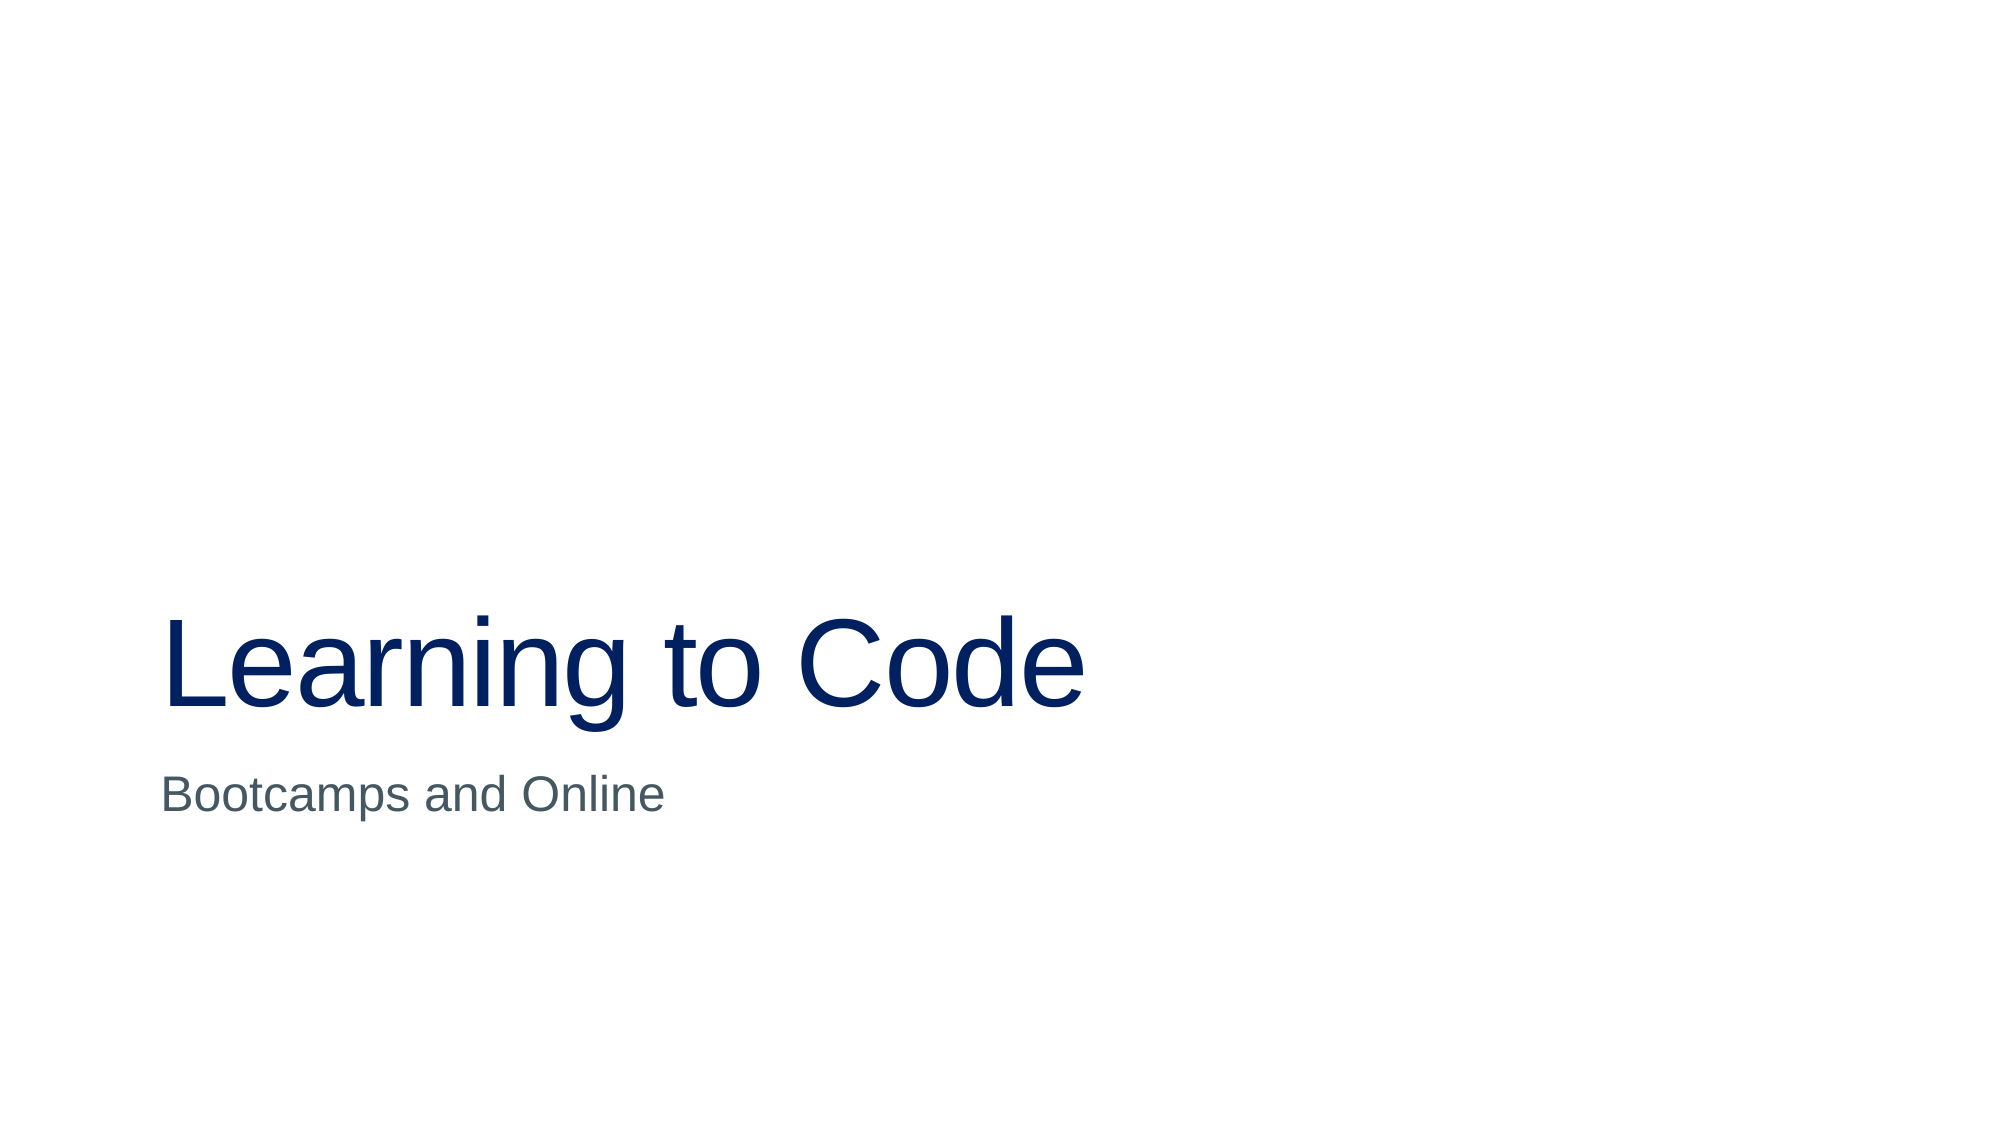

# Learning to Code
Bootcamps and Online